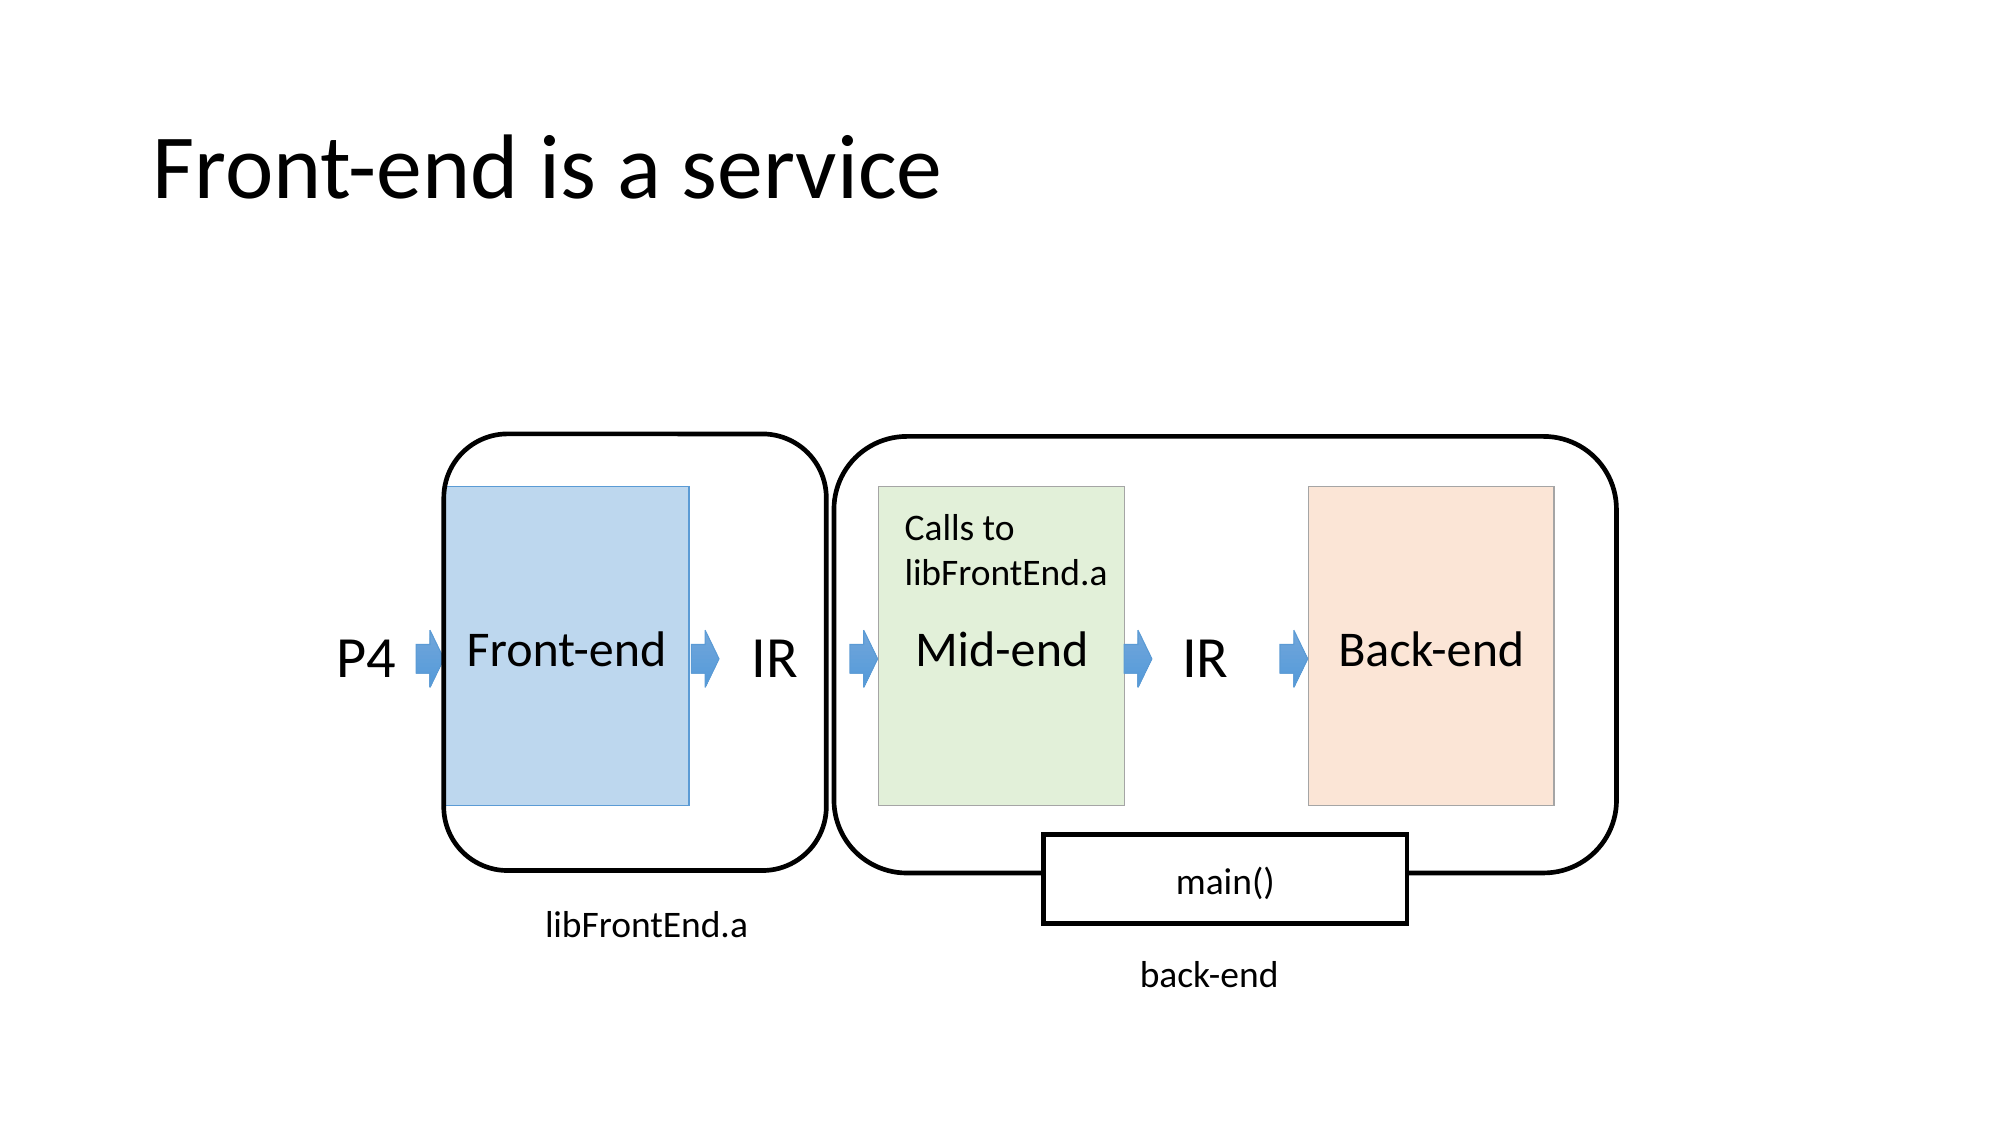

# Front-end is a service

Front-end
Mid-end
Back-end
Calls to
libFrontEnd.a
P4
IR
IR

main()
libFrontEnd.a
back-end